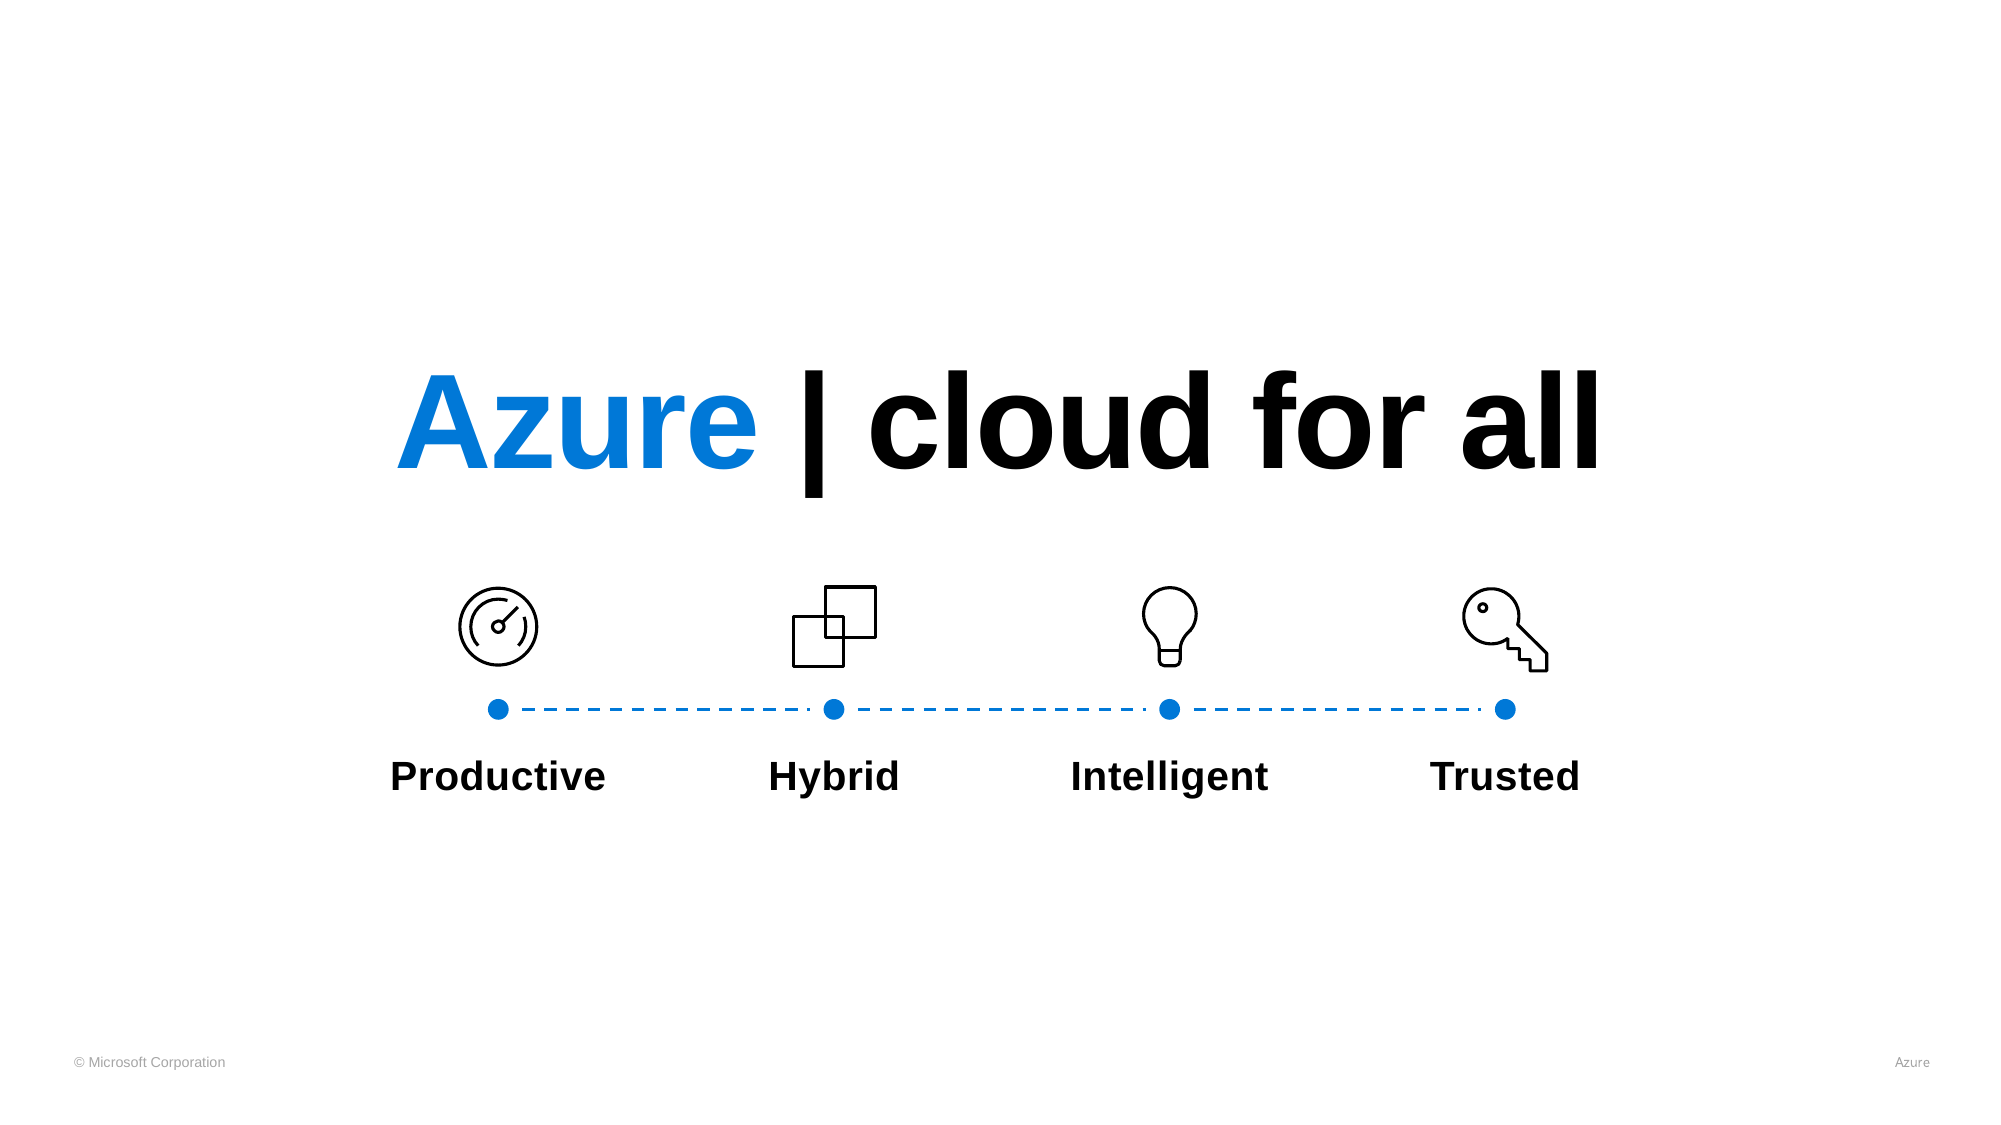

Azure | cloud for all

Productive
Hybrid
Trusted
Intelligent